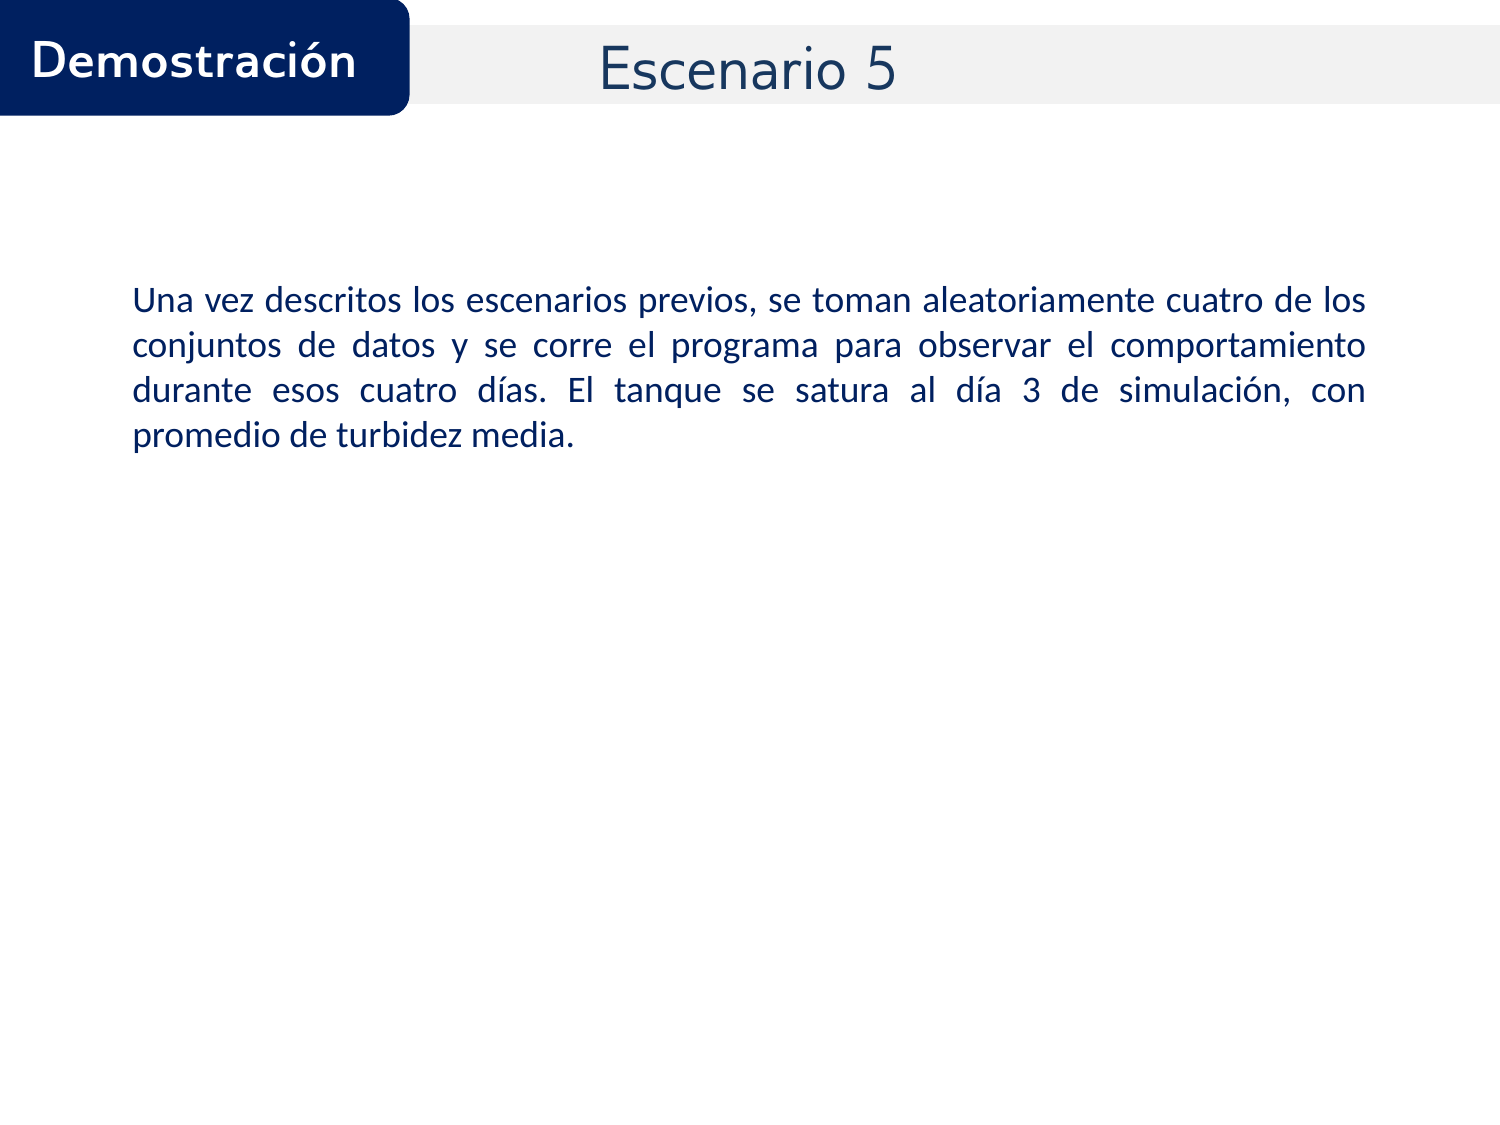

Demostración

Escenario 5
Una vez descritos los escenarios previos, se toman aleatoriamente cuatro de los conjuntos de datos y se corre el programa para observar el comportamiento durante esos cuatro días. El tanque se satura al día 3 de simulación, con promedio de turbidez media.